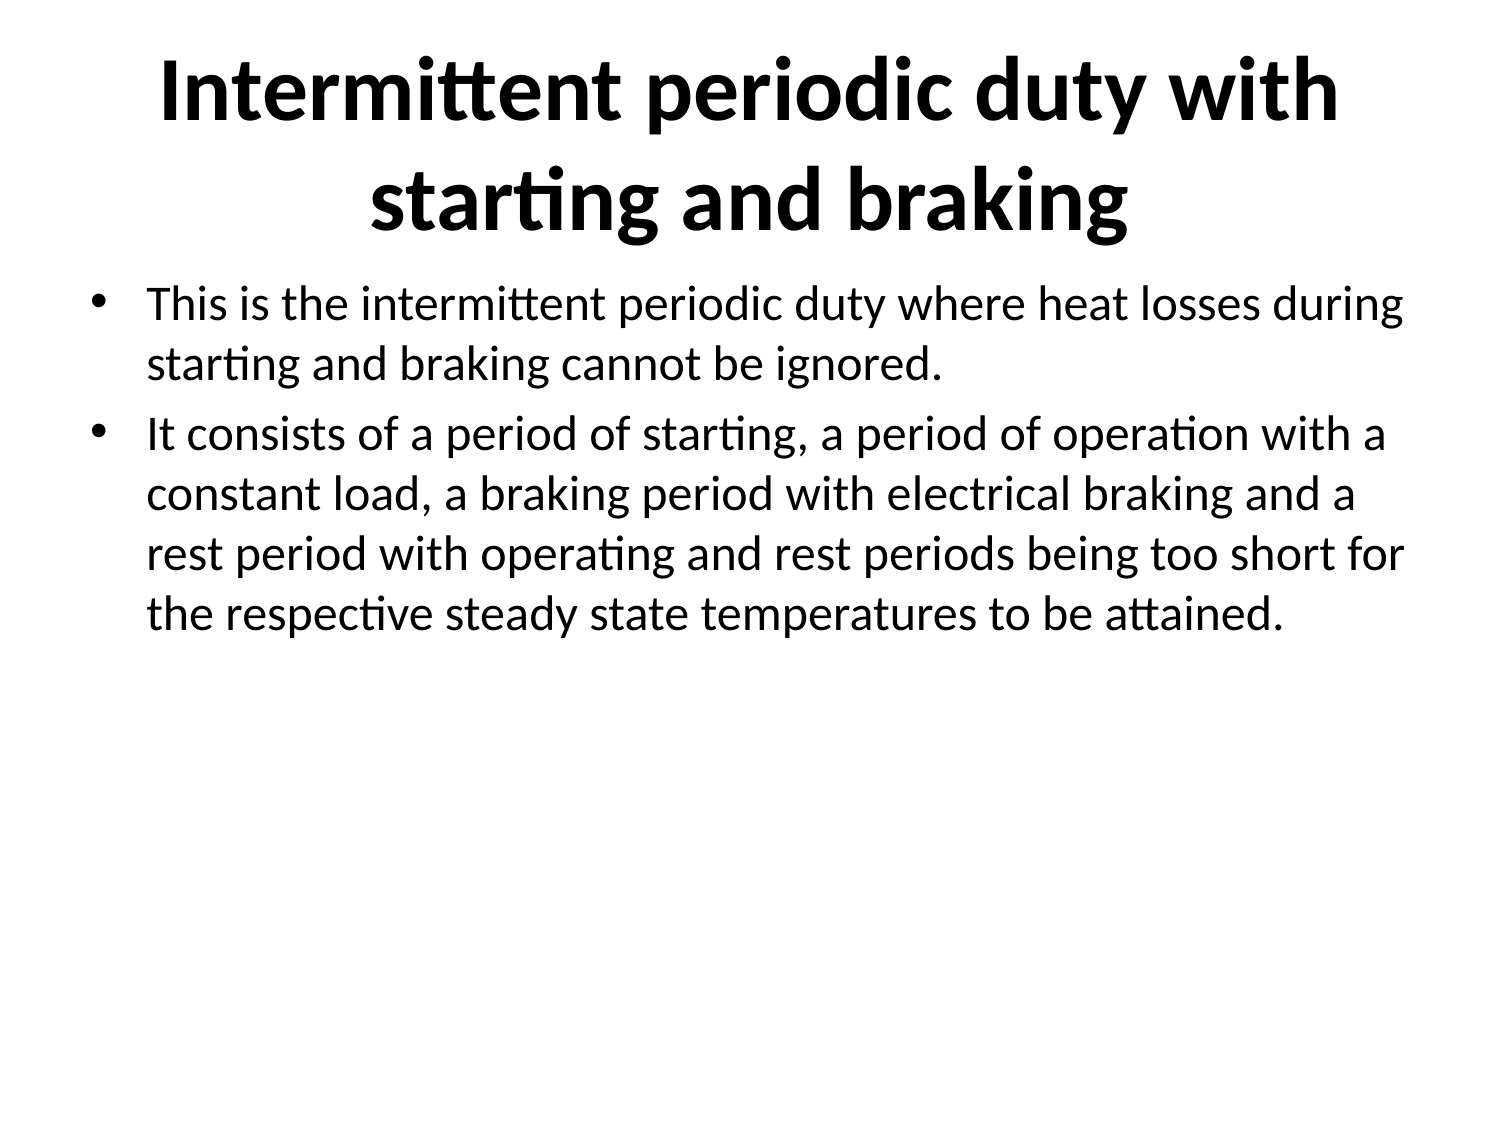

# Intermittent periodic duty with starting and braking
This is the intermittent periodic duty where heat losses during starting and braking cannot be ignored.
It consists of a period of starting, a period of operation with a constant load, a braking period with electrical braking and a rest period with operating and rest periods being too short for the respective steady state temperatures to be attained.